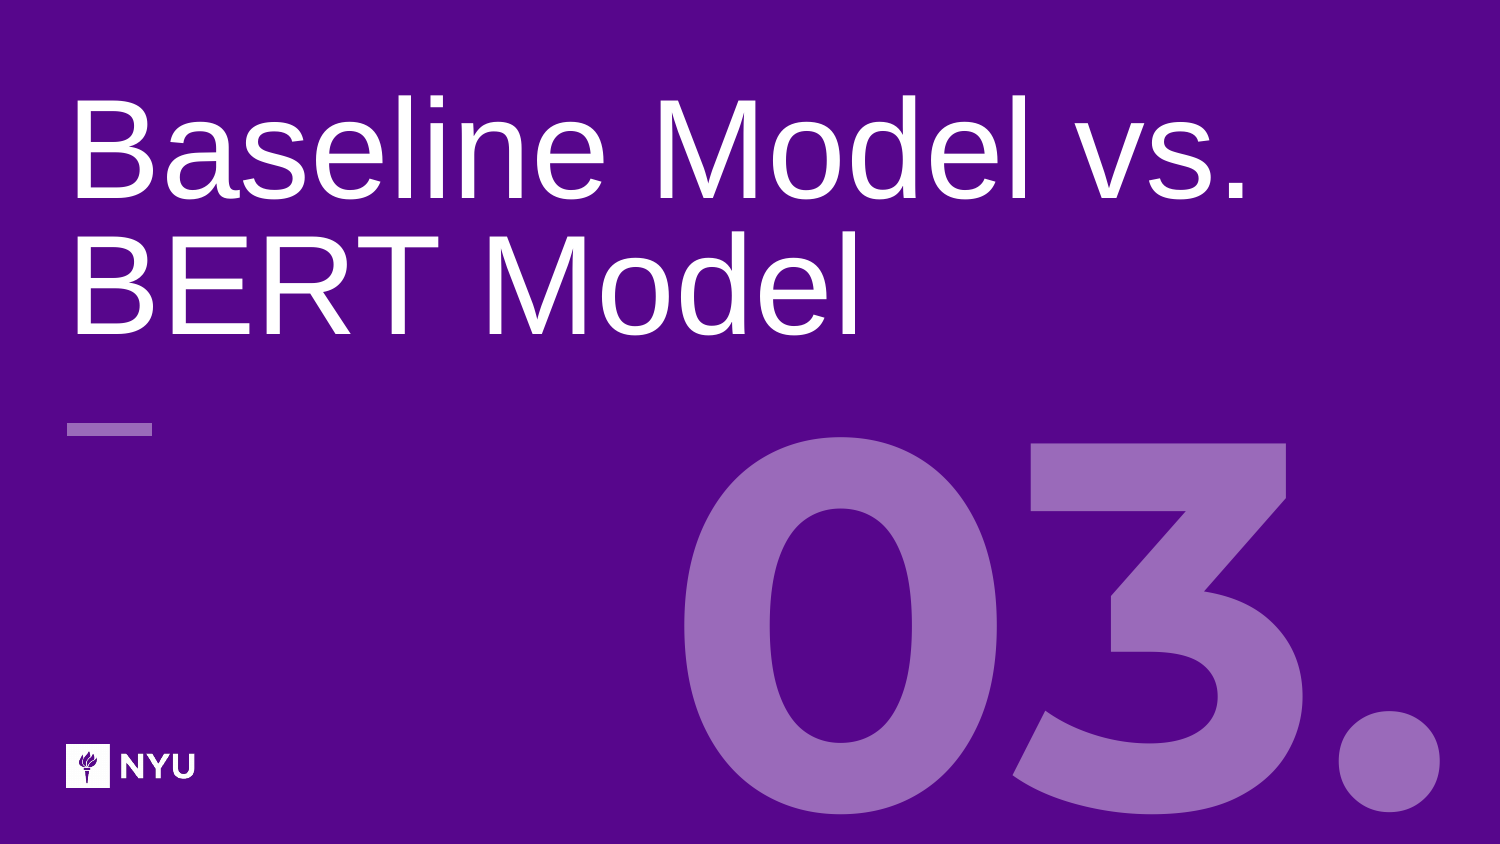

# Baseline Model vs. BERT Model
03.